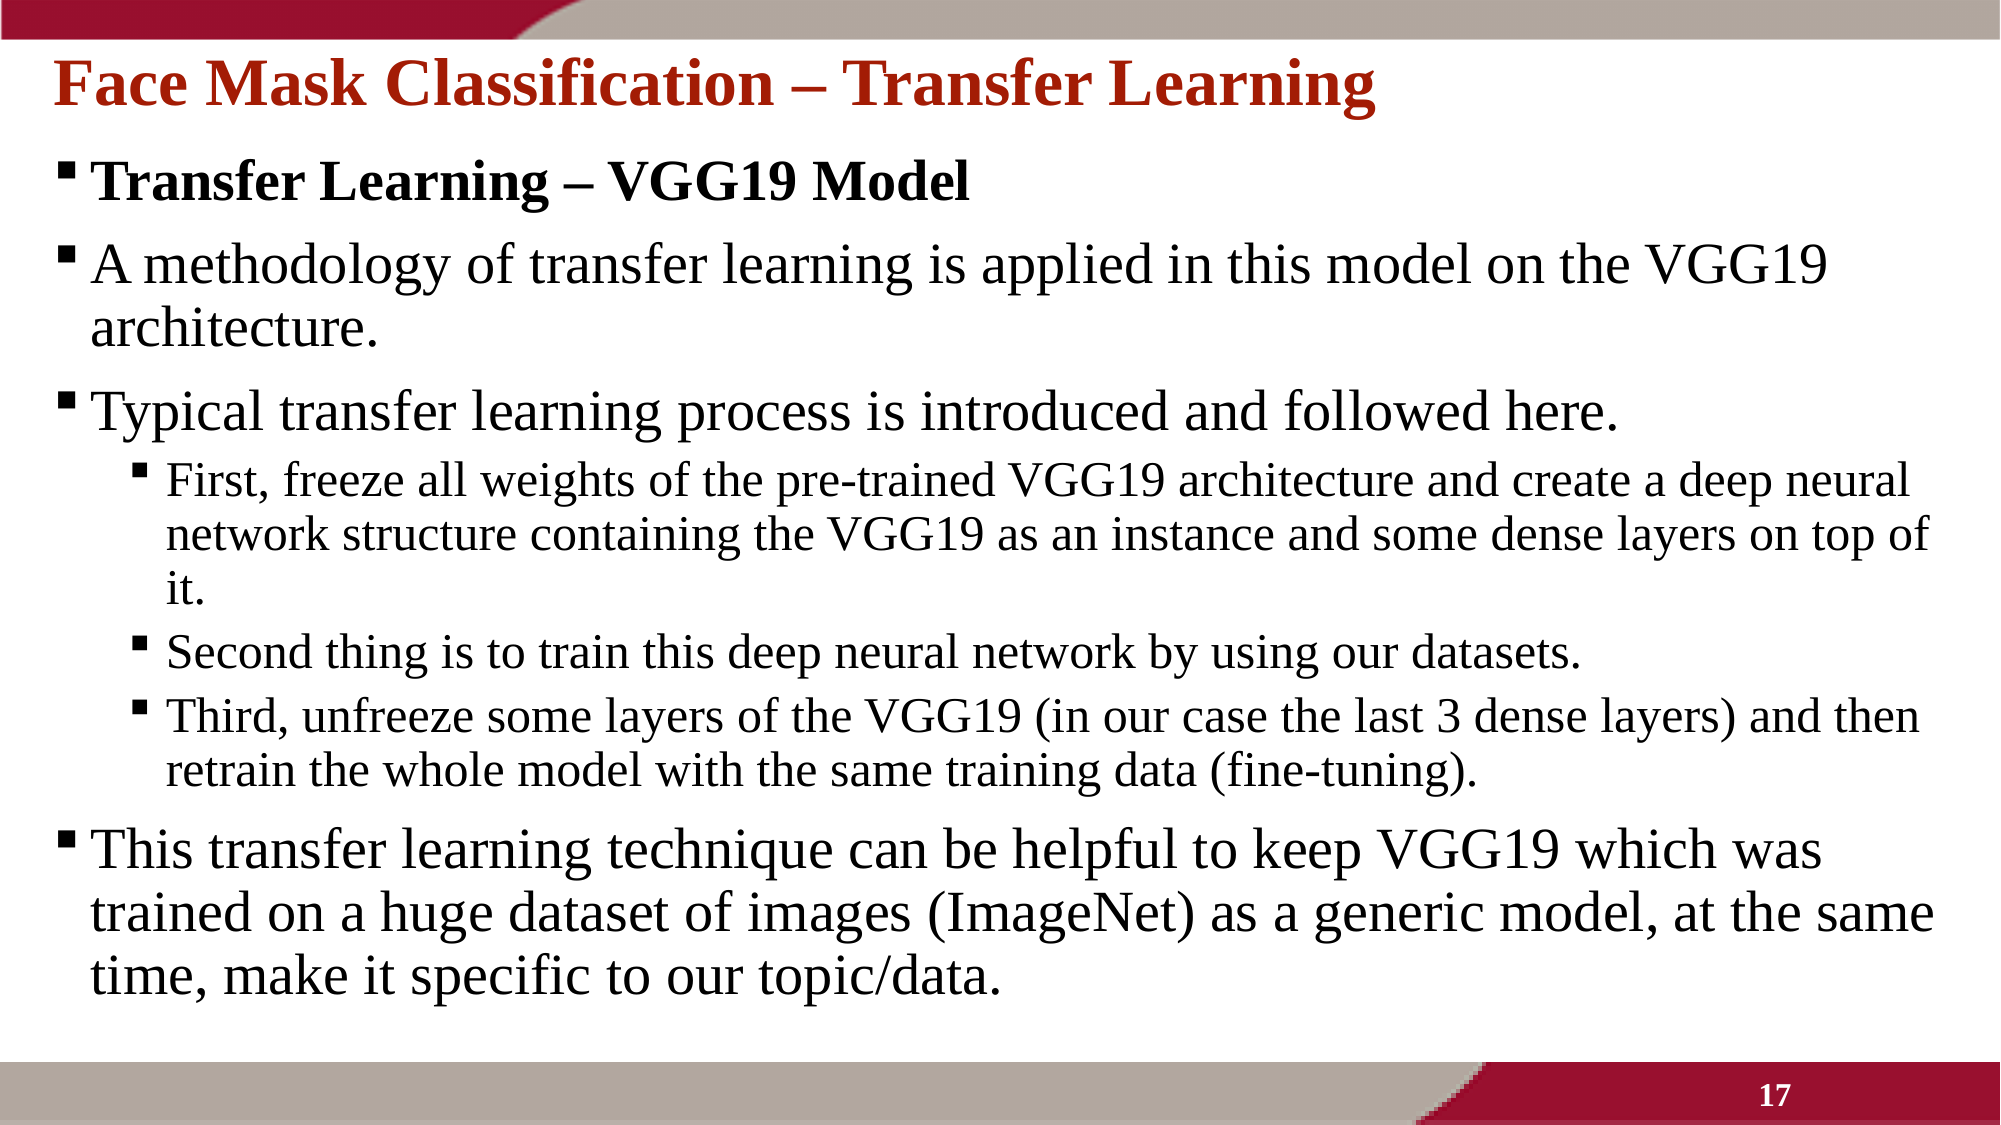

# Face Mask Classification – Transfer Learning
Transfer Learning – VGG19 Model
A methodology of transfer learning is applied in this model on the VGG19 architecture.
Typical transfer learning process is introduced and followed here.
First, freeze all weights of the pre-trained VGG19 architecture and create a deep neural network structure containing the VGG19 as an instance and some dense layers on top of it.
Second thing is to train this deep neural network by using our datasets.
Third, unfreeze some layers of the VGG19 (in our case the last 3 dense layers) and then retrain the whole model with the same training data (fine-tuning).
This transfer learning technique can be helpful to keep VGG19 which was trained on a huge dataset of images (ImageNet) as a generic model, at the same time, make it specific to our topic/data.
17